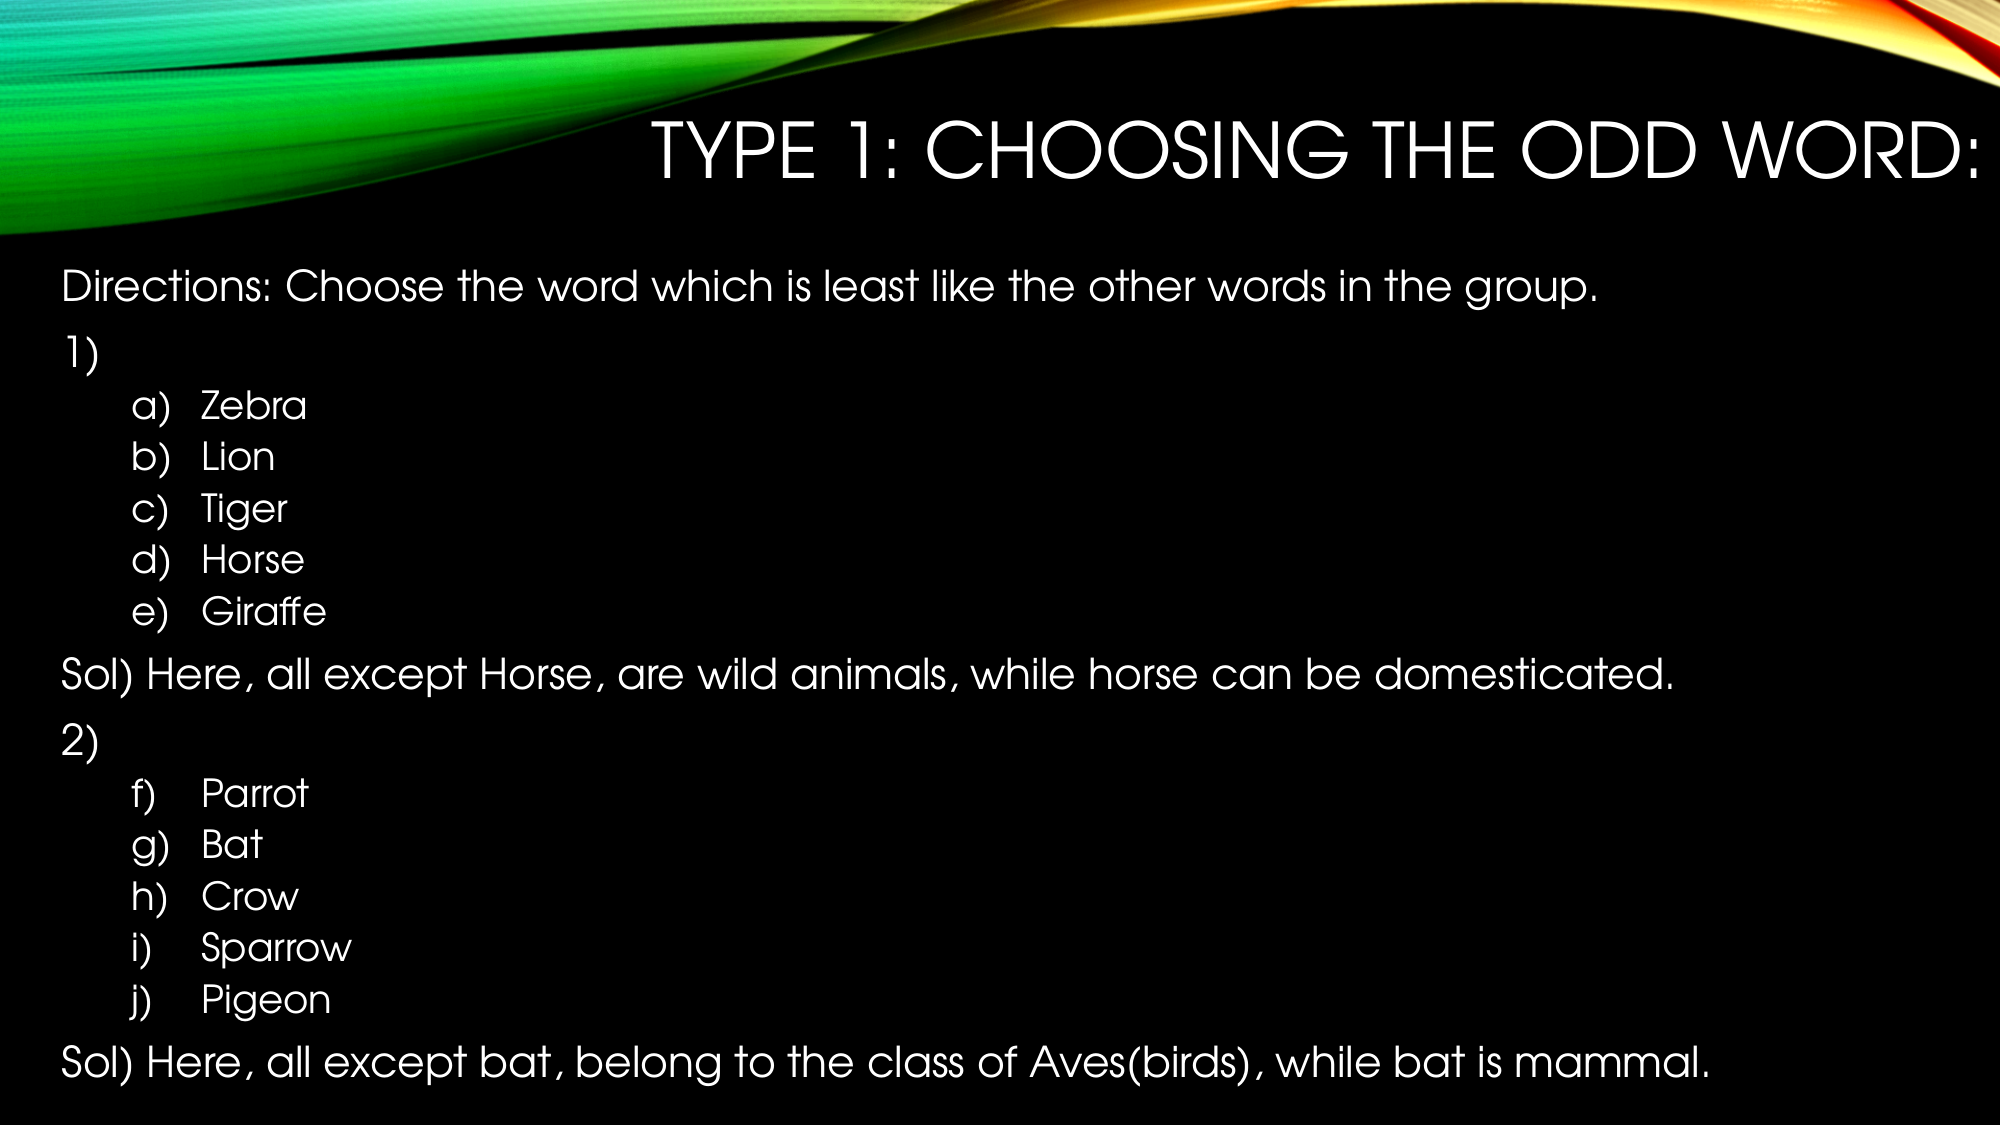

# Type 1: Choosing the ODD word:
Directions: Choose the word which is least like the other words in the group.
1)
Zebra
Lion
Tiger
Horse
Giraffe
Sol) Here, all except Horse, are wild animals, while horse can be domesticated.
2)
Parrot
Bat
Crow
Sparrow
Pigeon
Sol) Here, all except bat, belong to the class of Aves(birds), while bat is mammal.